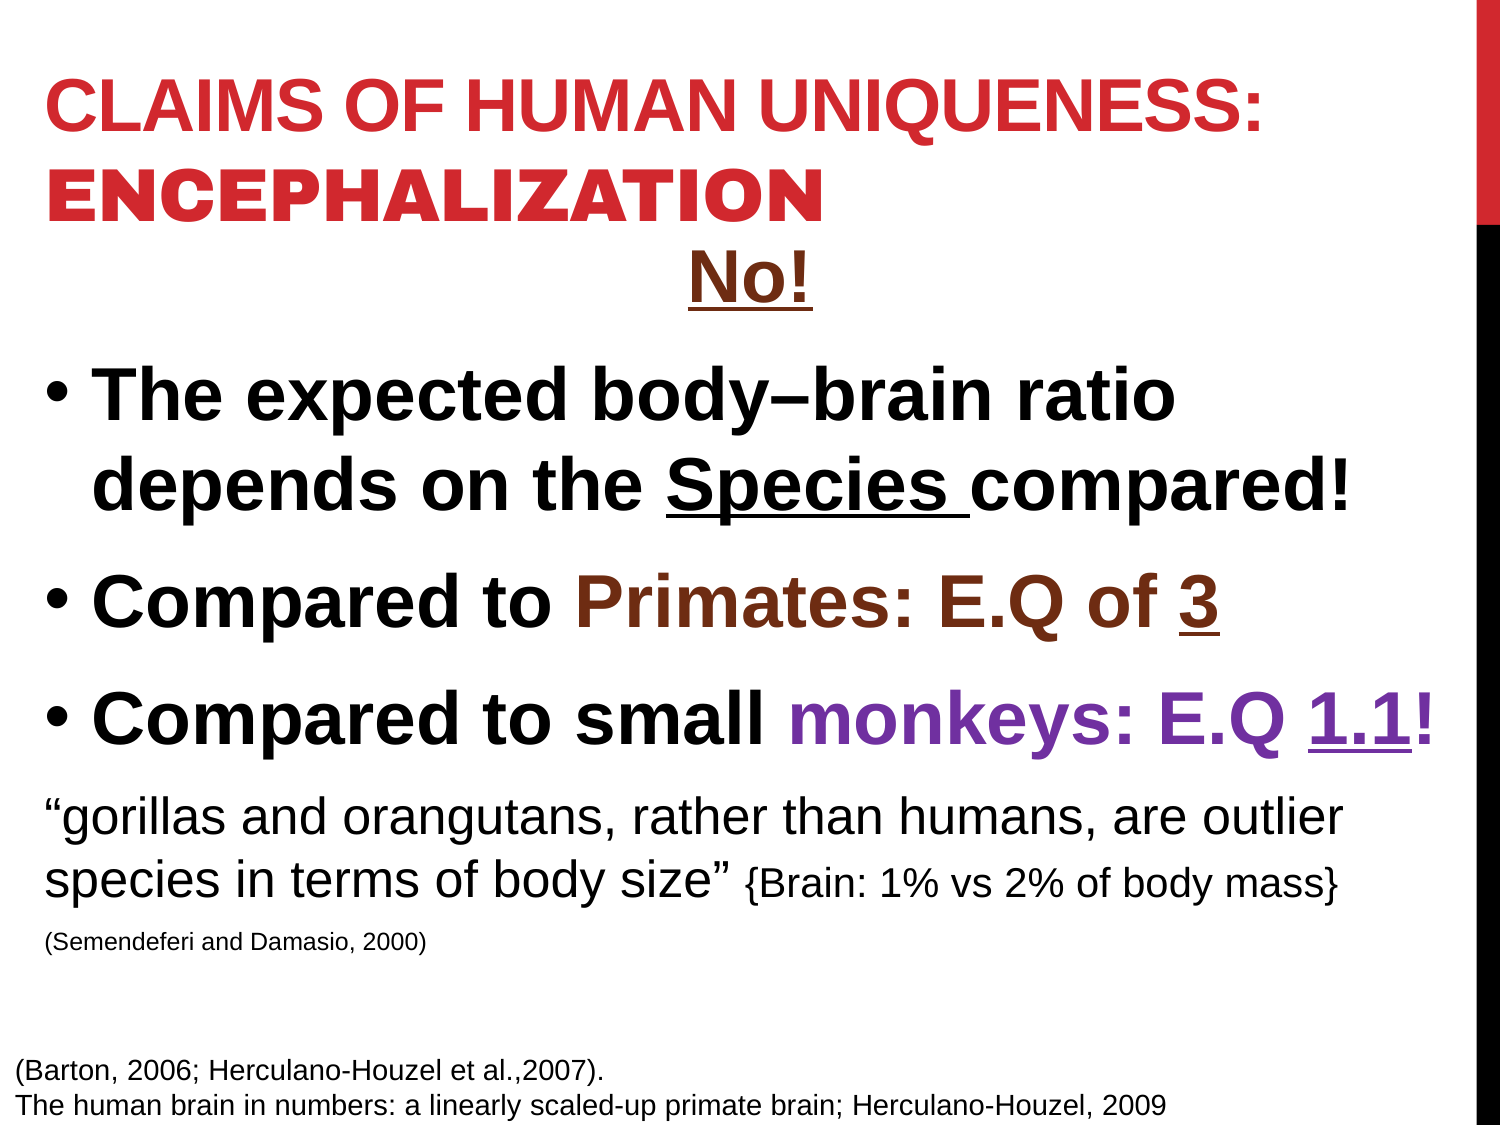

# Claims of Human Uniqueness: Encephalization
No!
The expected body–brain ratio depends on the Species compared!
Compared to Primates: E.Q of 3
Compared to small monkeys: E.Q 1.1!
“gorillas and orangutans, rather than humans, are outlier species in terms of body size” {Brain: 1% vs 2% of body mass}
(Semendeferi and Damasio, 2000)

(Barton, 2006; Herculano-Houzel et al.,2007).
The human brain in numbers: a linearly scaled-up primate brain; Herculano-Houzel, 2009